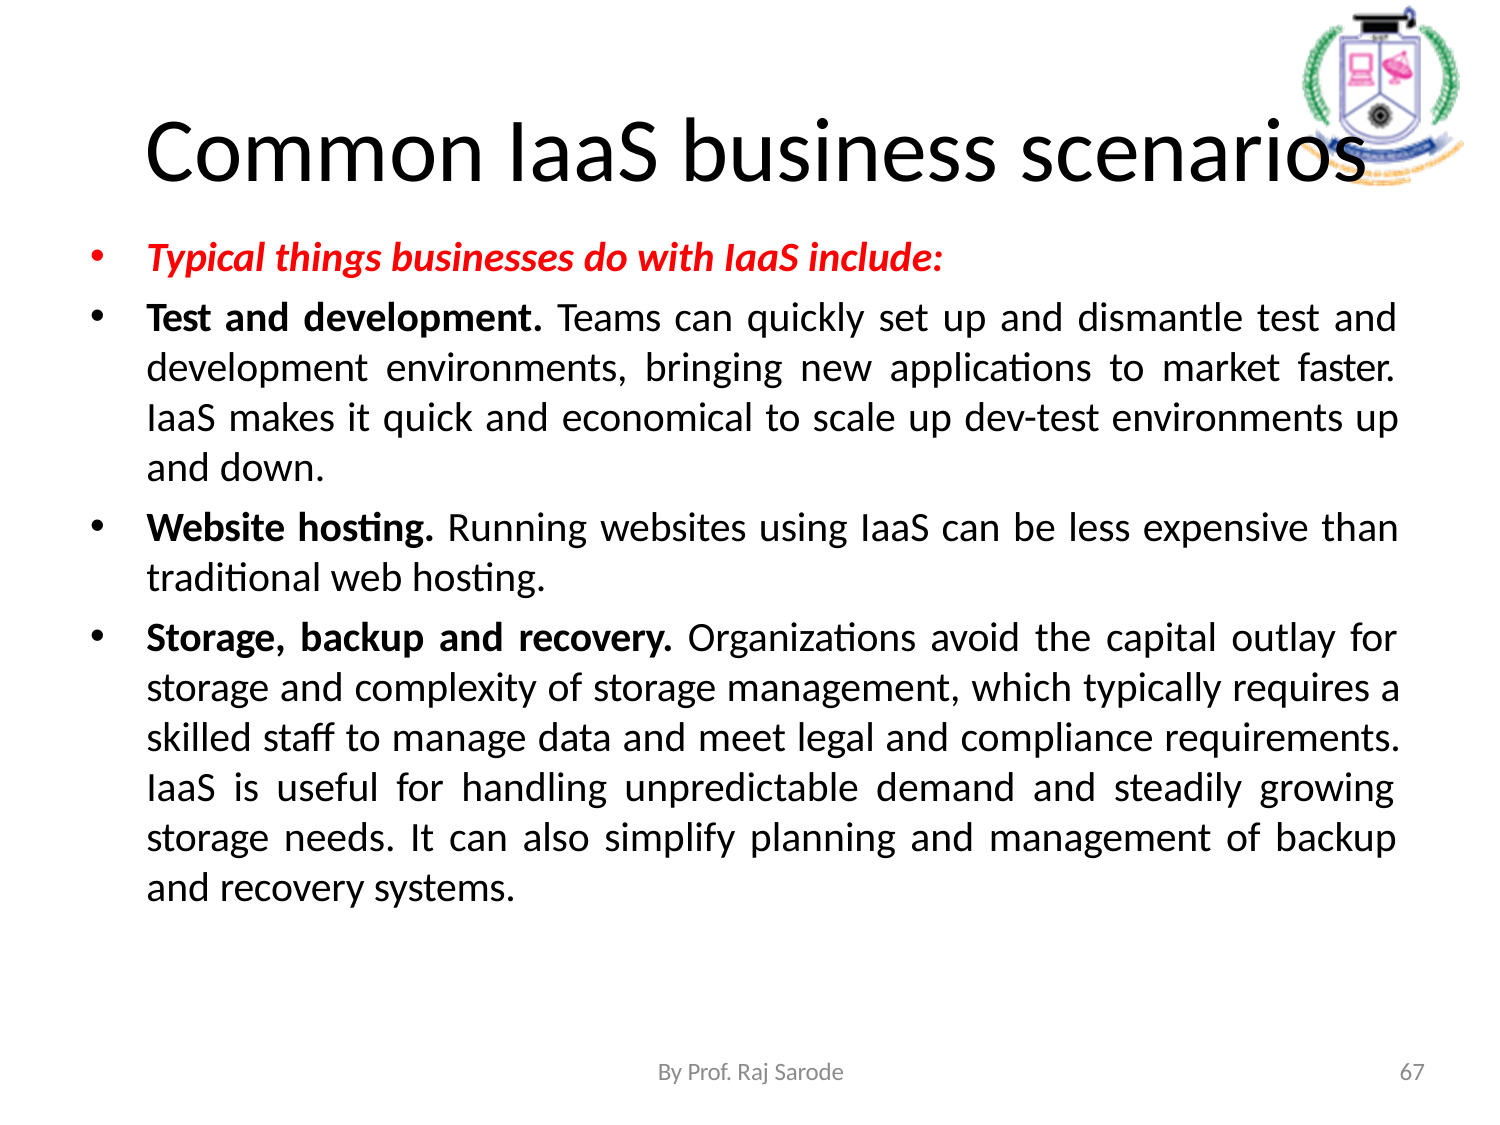

# Common IaaS business scenarios
Typical things businesses do with IaaS include:
Test and development. Teams can quickly set up and dismantle test and  development environments, bringing new applications to market faster.  IaaS makes it quick and economical to scale up dev-test environments up  and down.
Website hosting. Running websites using IaaS can be less expensive than  traditional web hosting.
Storage, backup and recovery. Organizations avoid the capital outlay for  storage and complexity of storage management, which typically requires a  skilled staff to manage data and meet legal and compliance requirements.  IaaS is useful for handling unpredictable demand and steadily growing  storage needs. It can also simplify planning and management of backup  and recovery systems.
By Prof. Raj Sarode
67